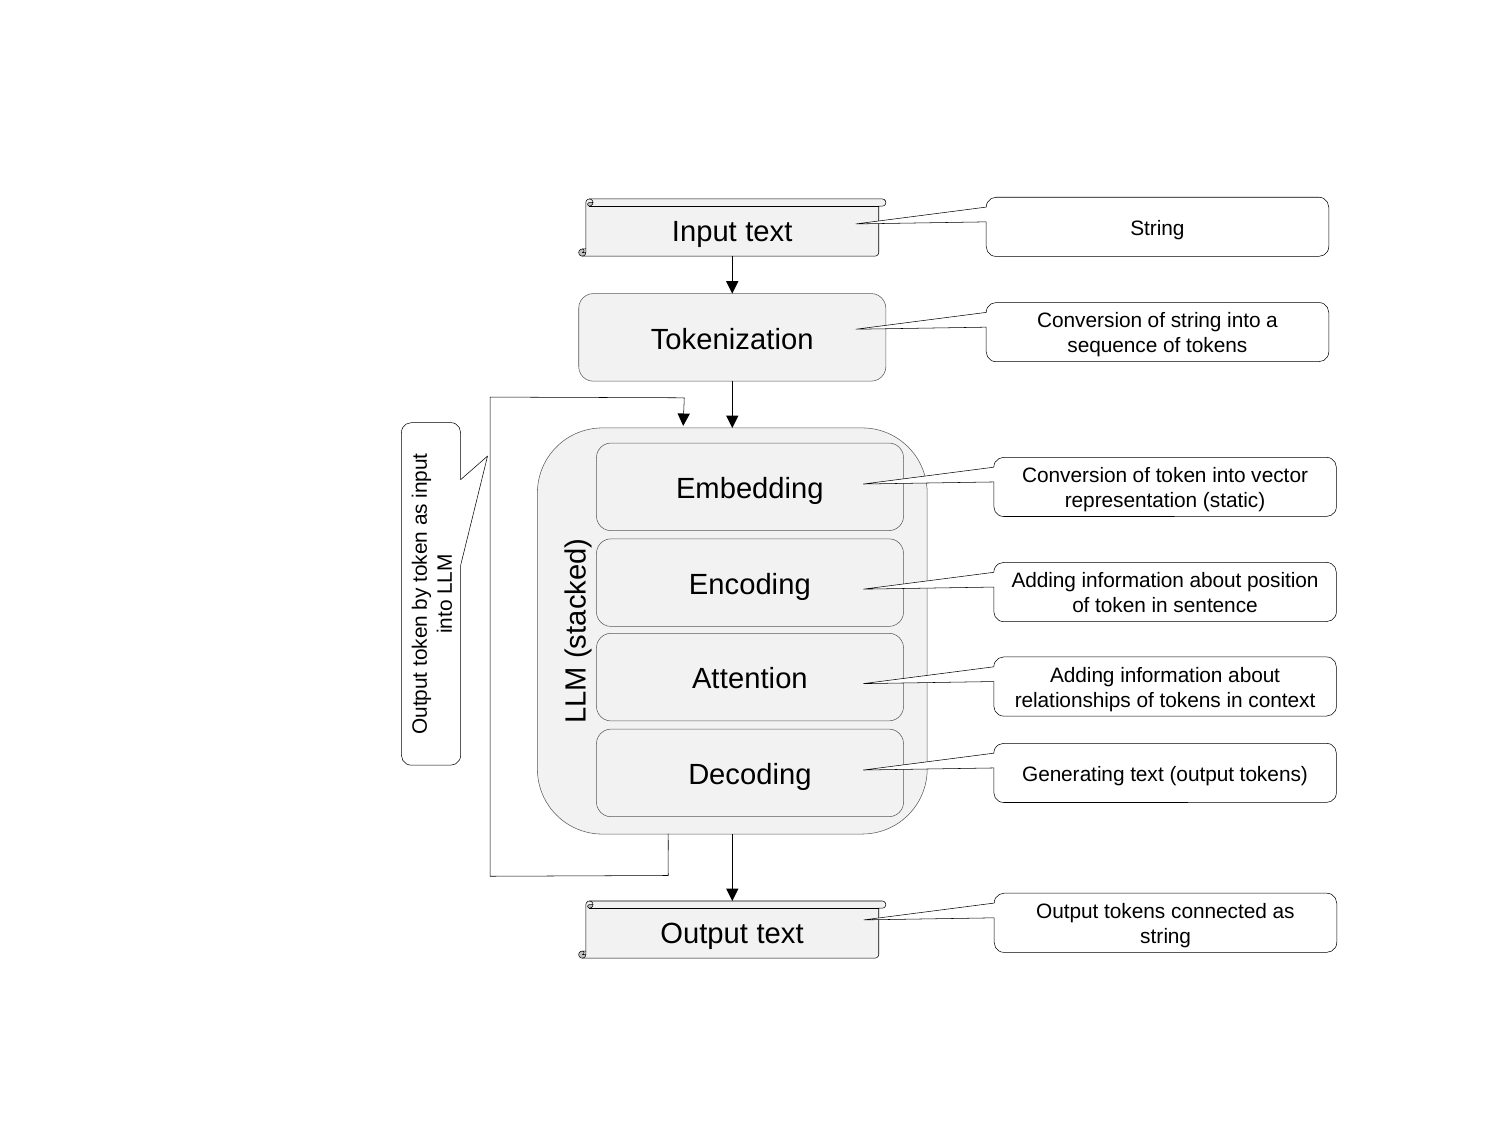

String
Input text
Tokenization
Conversion of string into a sequence of tokens

LLM (stacked)
Embedding
Conversion of token into vector representation (static)
Encoding
Adding information about position of token in sentence
Output token by token as input into LLM
Attention
Adding information about relationships of tokens in context
Decoding
Generating text (output tokens)
Output tokens connected as string
Output text